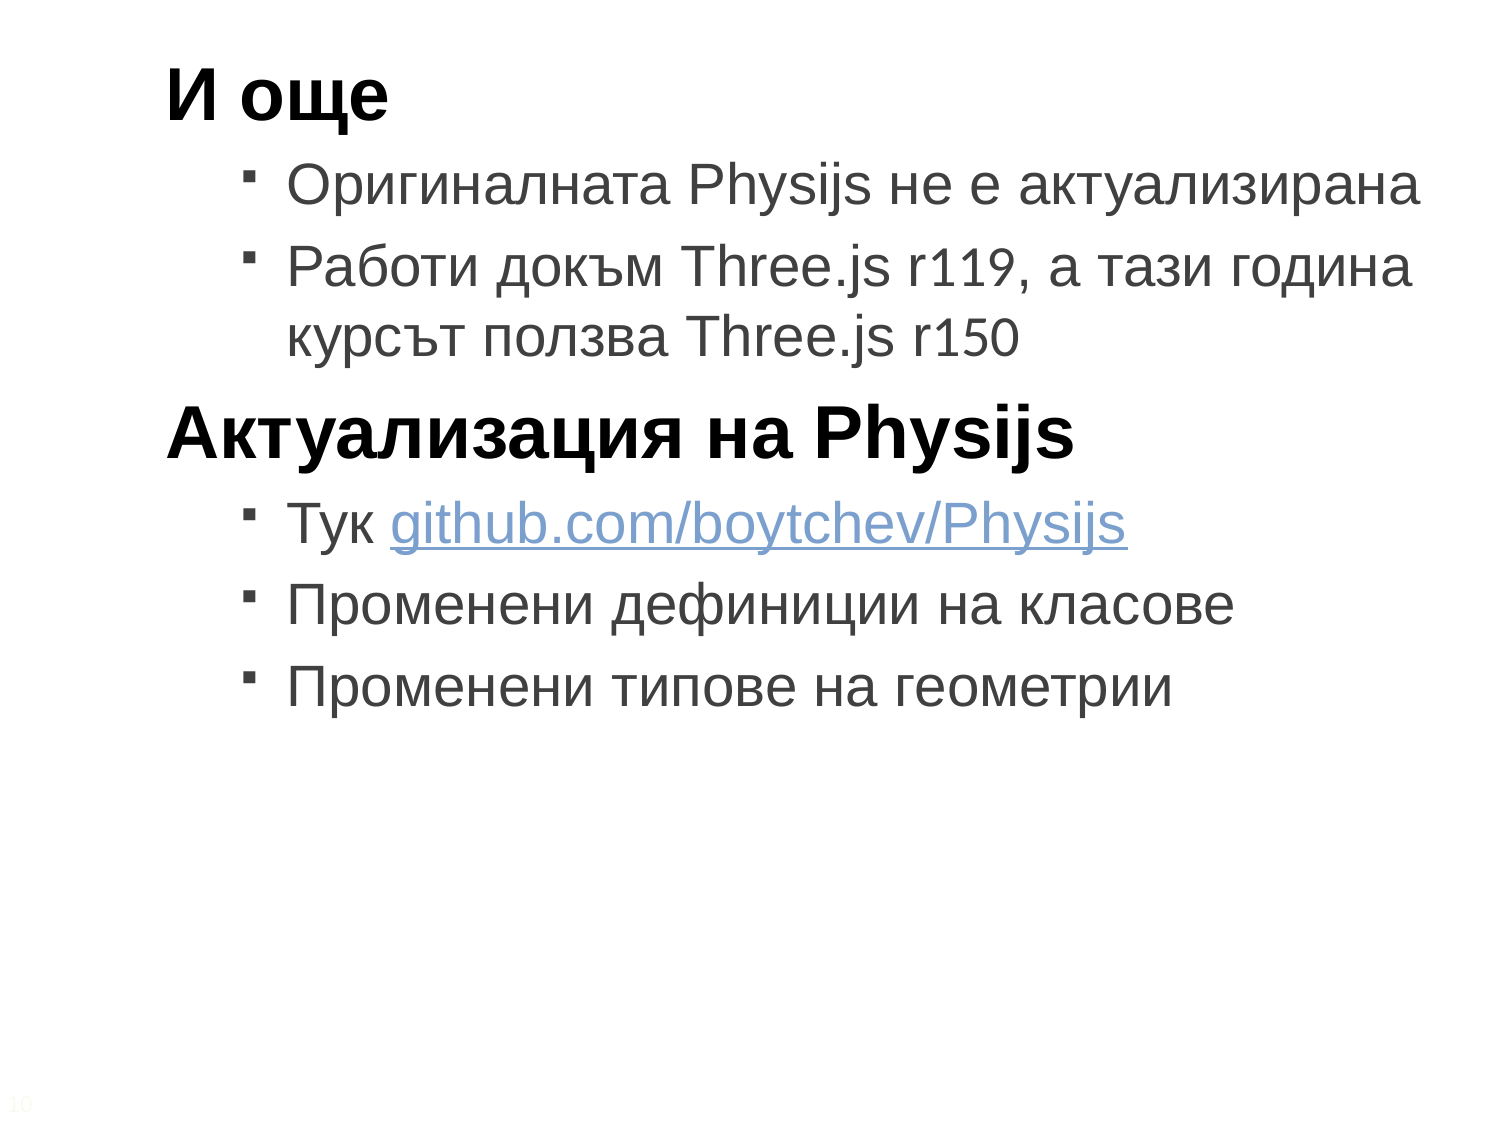

И още
Оригиналната Physijs не е актуализирана
Работи докъм Three.js r119, а тази година курсът ползва Three.js r150
Актуализация на Physijs
Тук github.com/boytchev/Physijs
Променени дефиниции на класове
Променени типове на геометрии